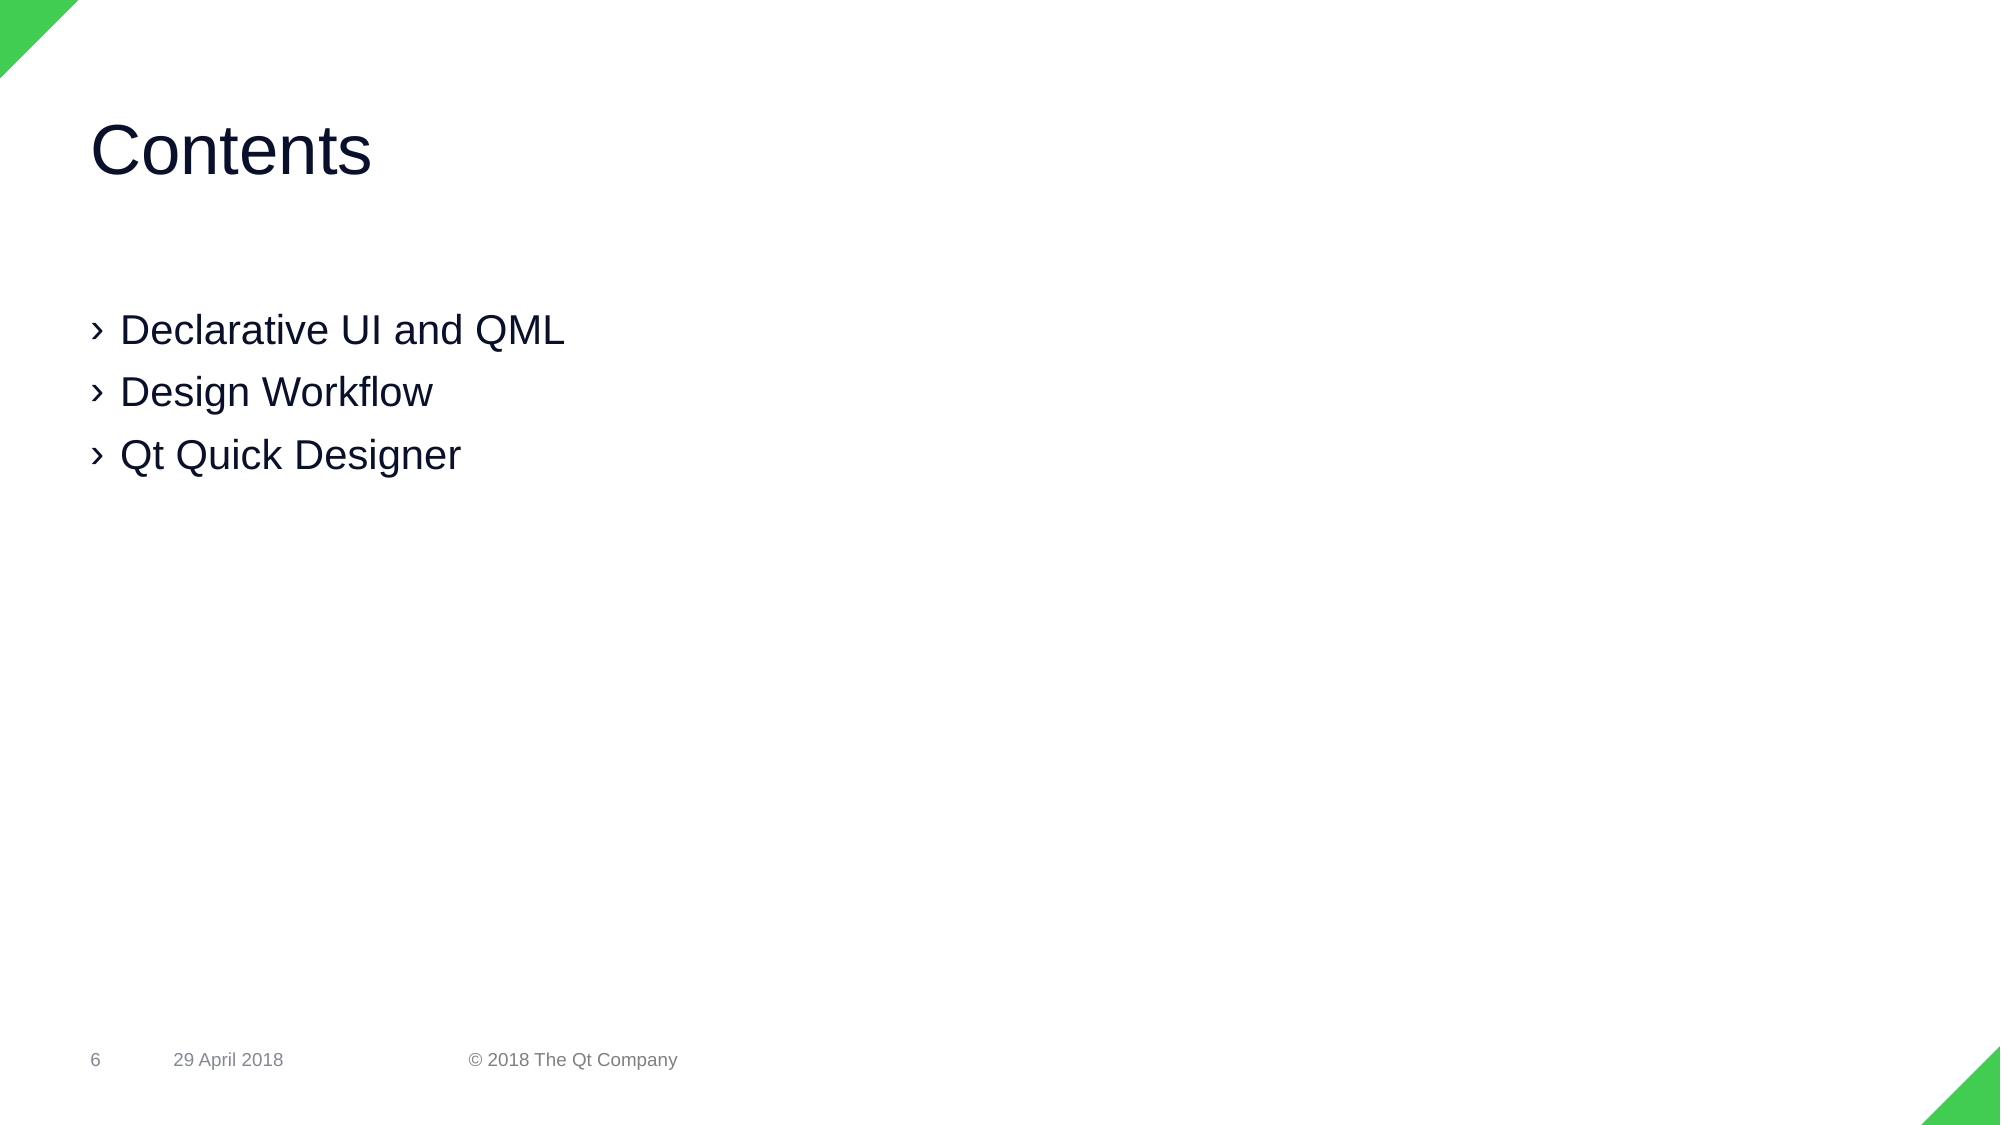

# Contents
Declarative UI and QML
Design Workflow
Qt Quick Designer

6
© 2018 The Qt Company
29 April 2018